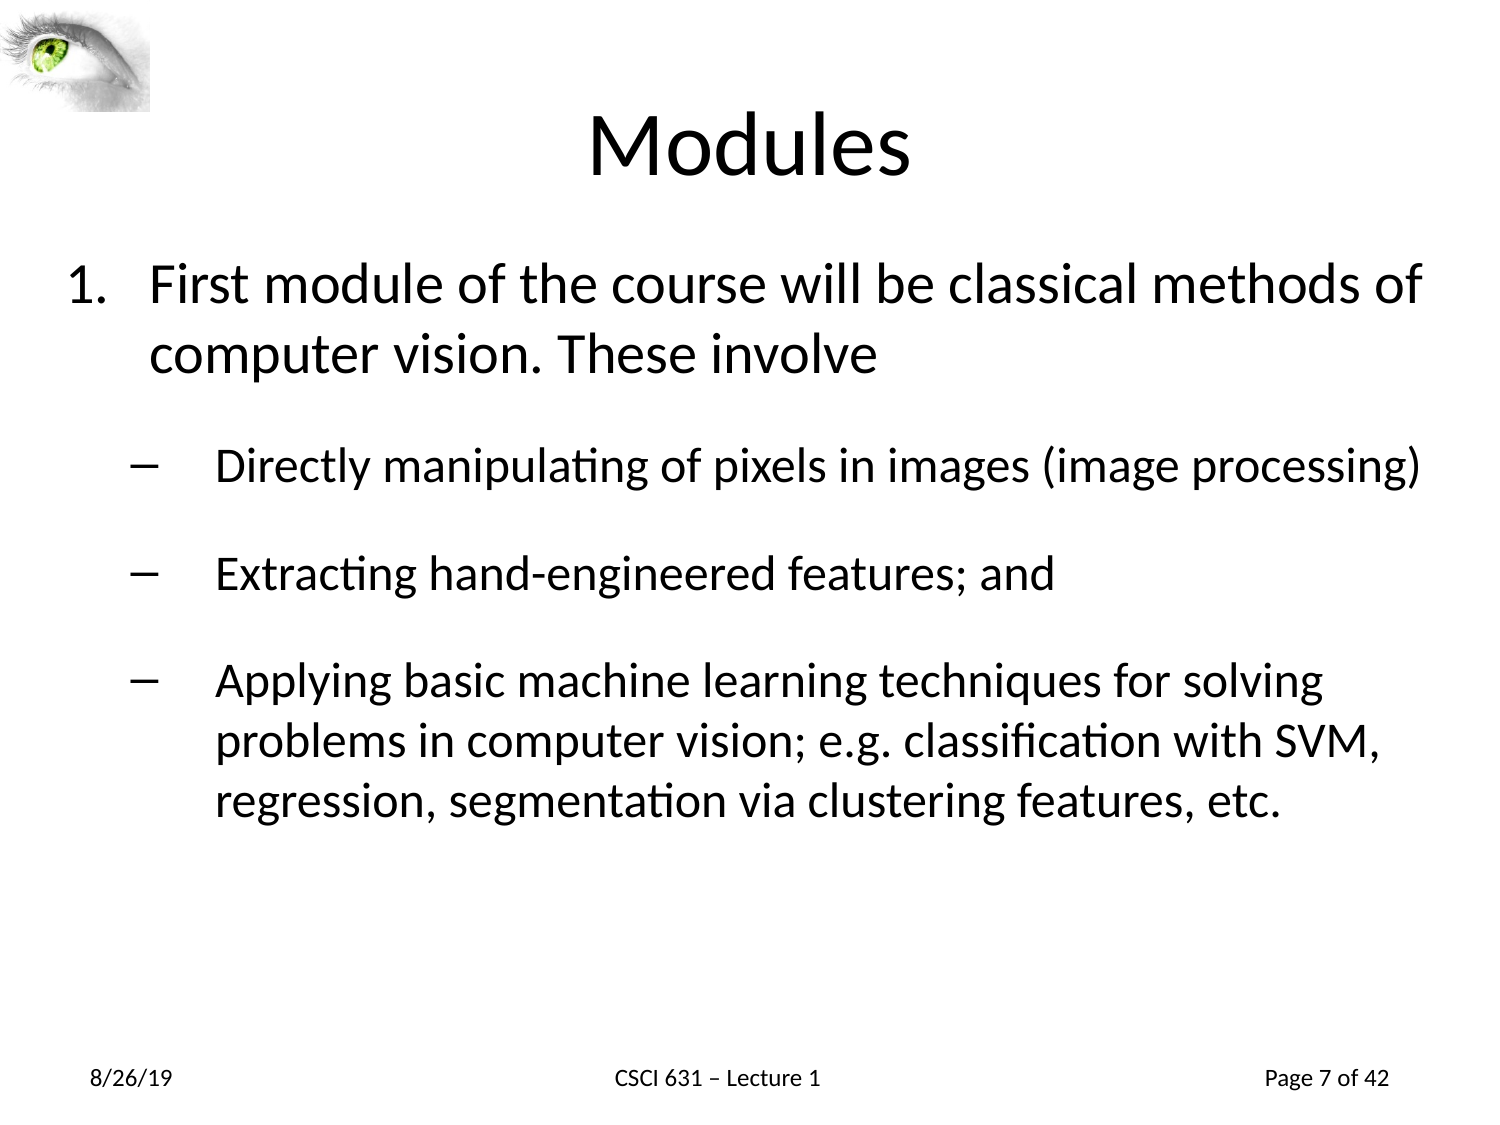

# Modules
First module of the course will be classical methods of computer vision. These involve
Directly manipulating of pixels in images (image processing)
Extracting hand-engineered features; and
Applying basic machine learning techniques for solving problems in computer vision; e.g. classification with SVM, regression, segmentation via clustering features, etc.